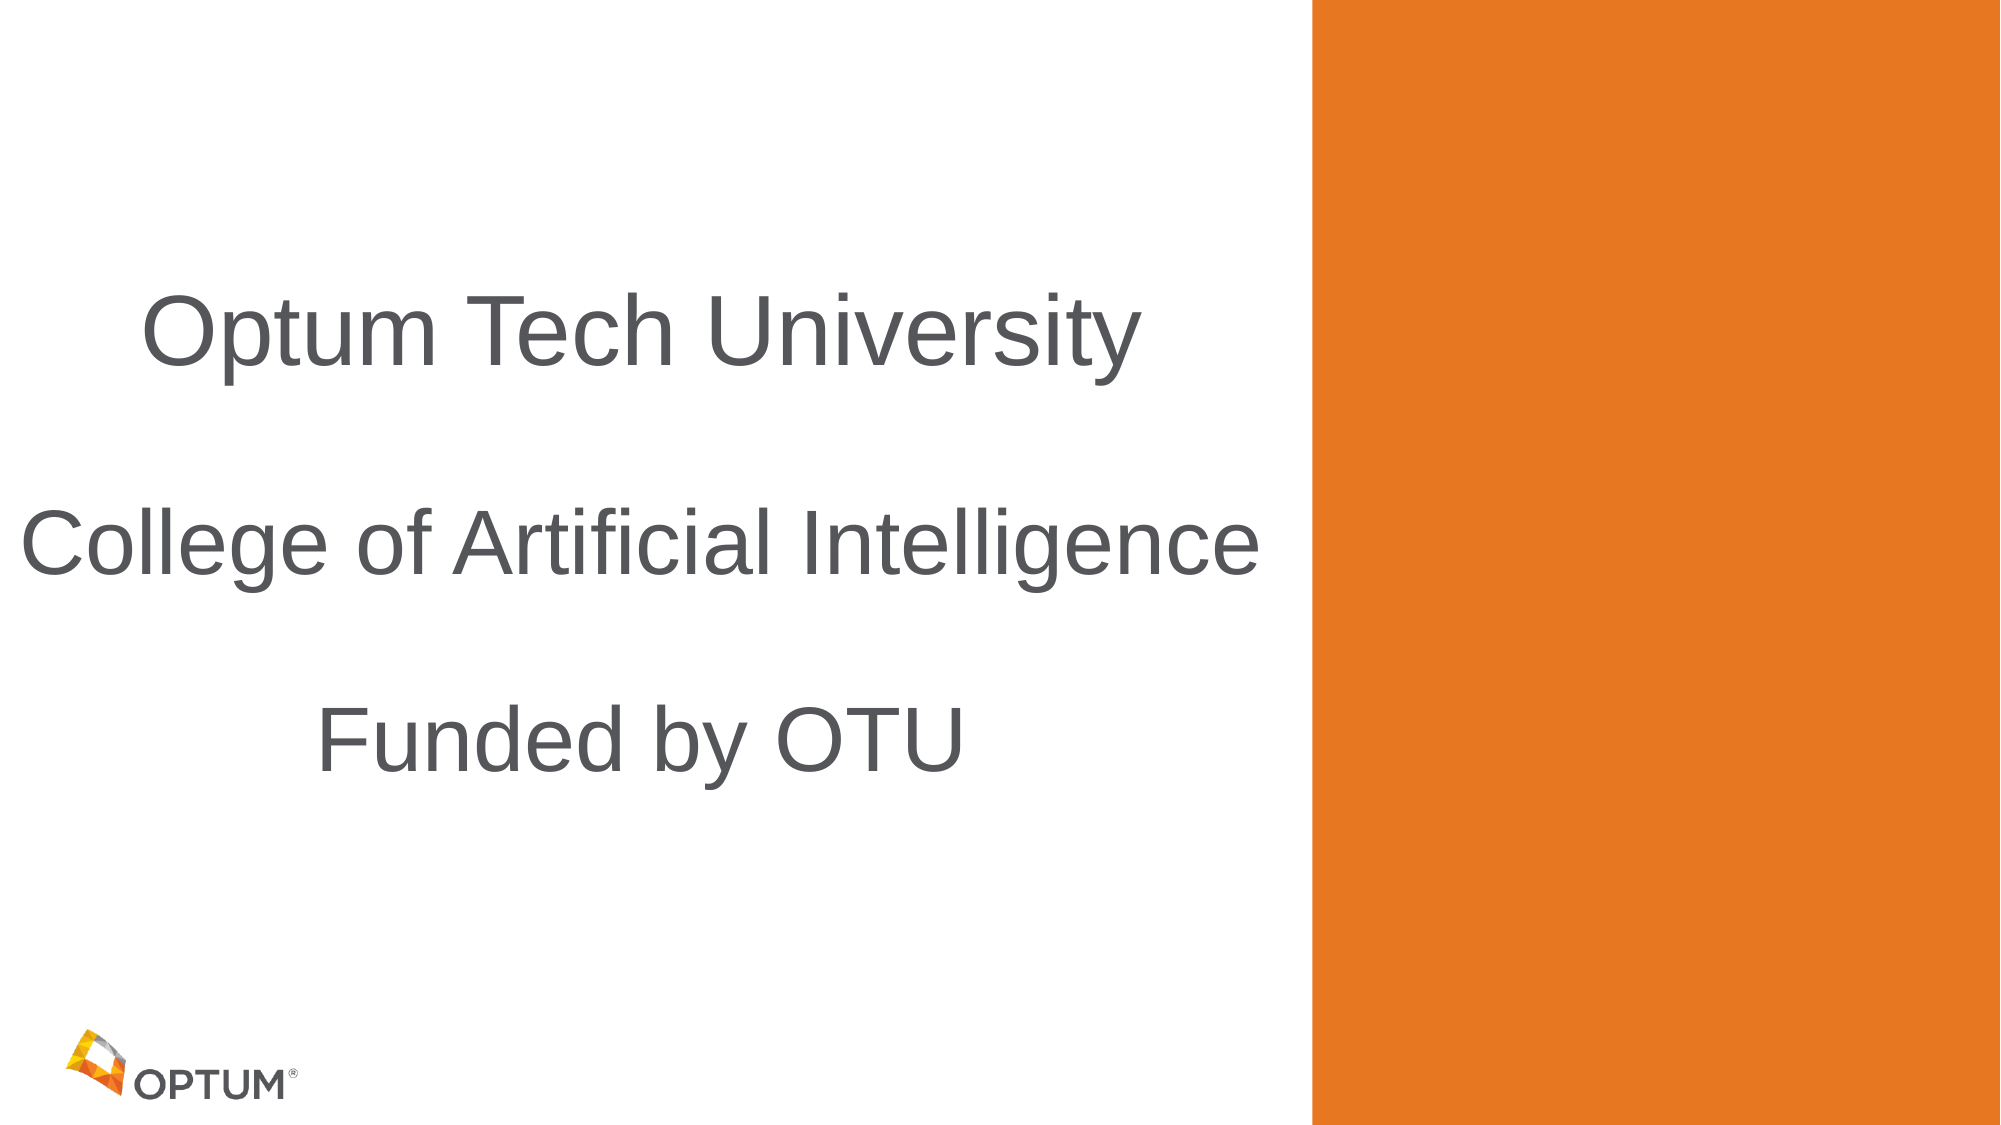

# Optum Tech University College of Artificial Intelligence Funded by OTU